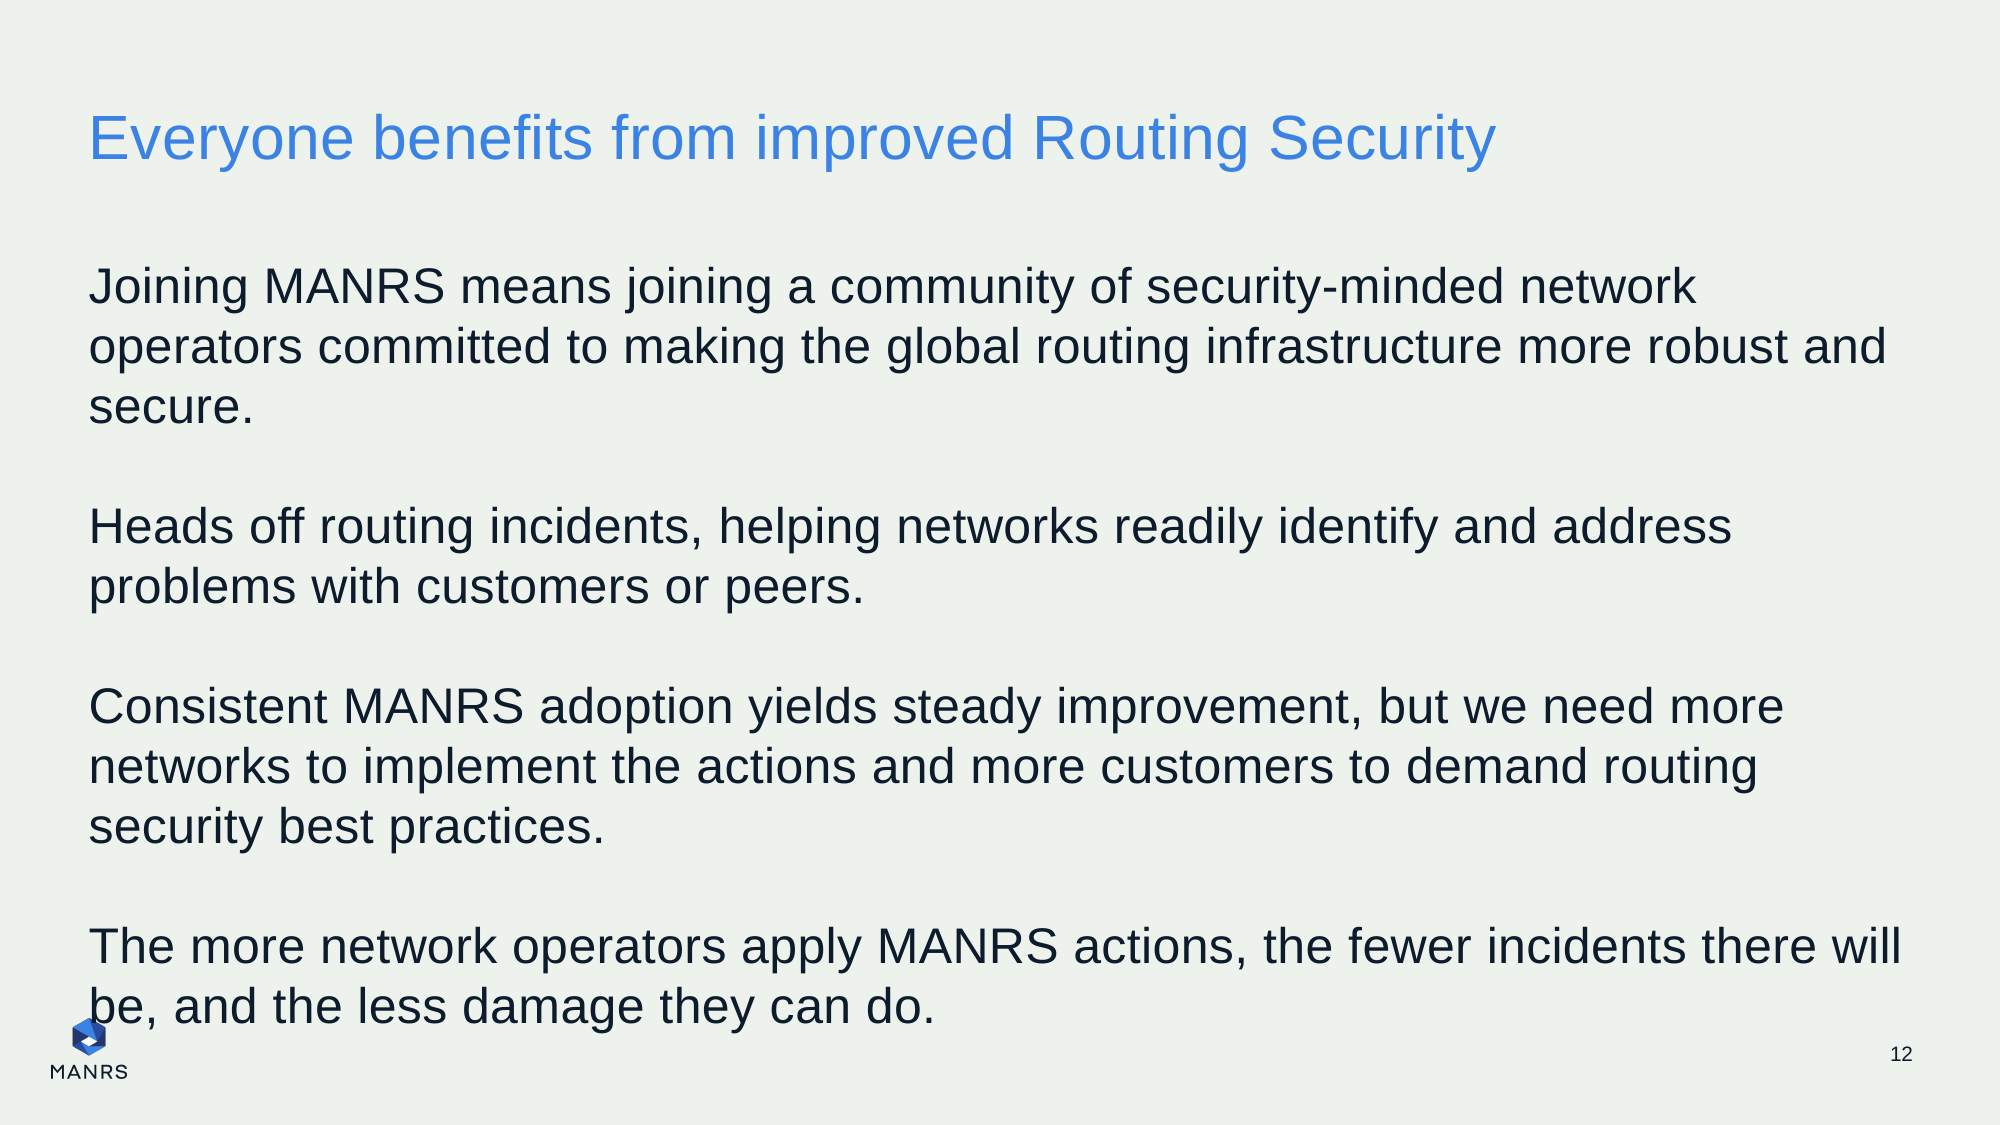

# Everyone benefits from improved Routing Security
Joining MANRS means joining a community of security-minded network operators committed to making the global routing infrastructure more robust and secure.

Heads off routing incidents, helping networks readily identify and address problems with customers or peers.

Consistent MANRS adoption yields steady improvement, but we need more networks to implement the actions and more customers to demand routing security best practices.

The more network operators apply MANRS actions, the fewer incidents there will be, and the less damage they can do.

12